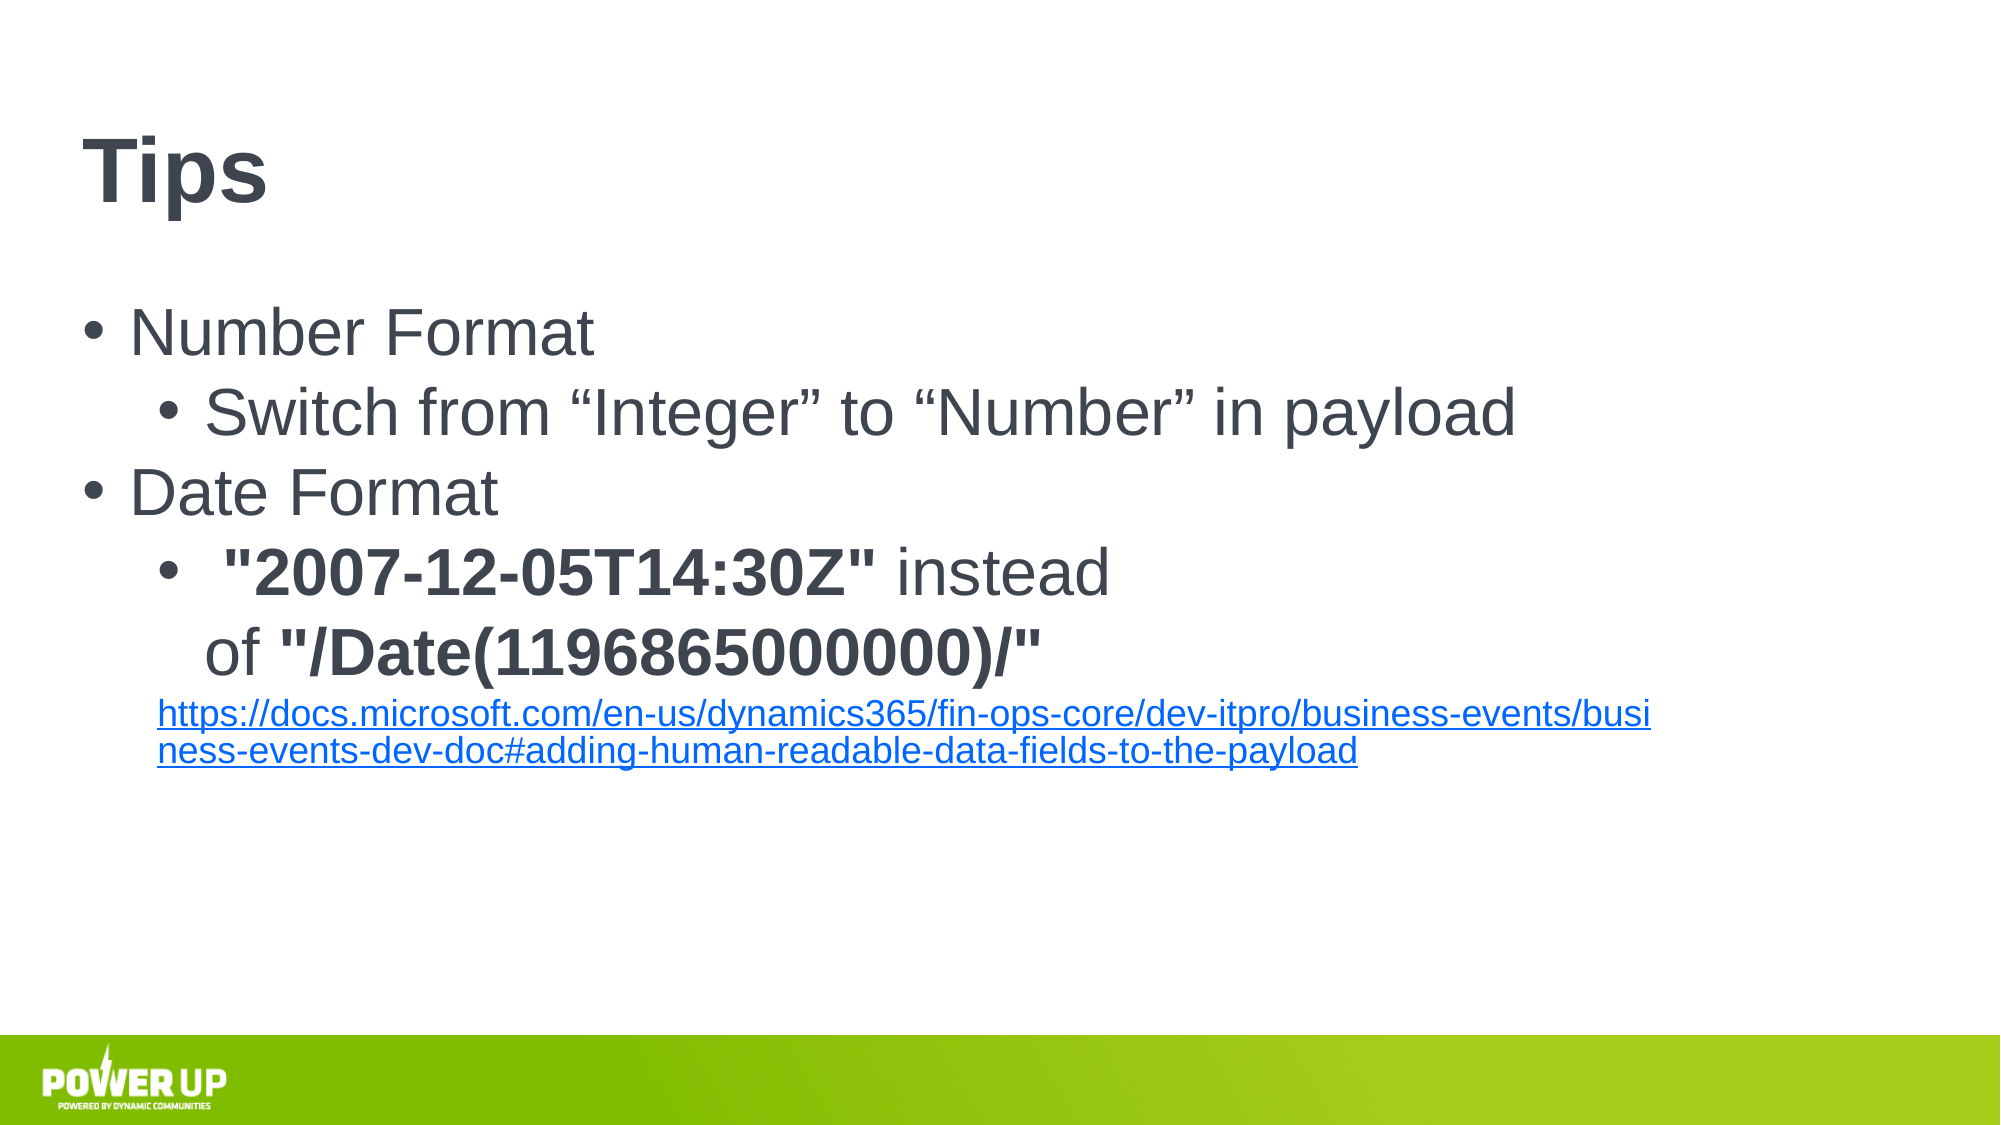

# Tips
Number Format
Switch from “Integer” to “Number” in payload
Date Format
 "2007-12-05T14:30Z" instead of "/Date(1196865000000)/"
https://docs.microsoft.com/en-us/dynamics365/fin-ops-core/dev-itpro/business-events/business-events-dev-doc#adding-human-readable-data-fields-to-the-payload